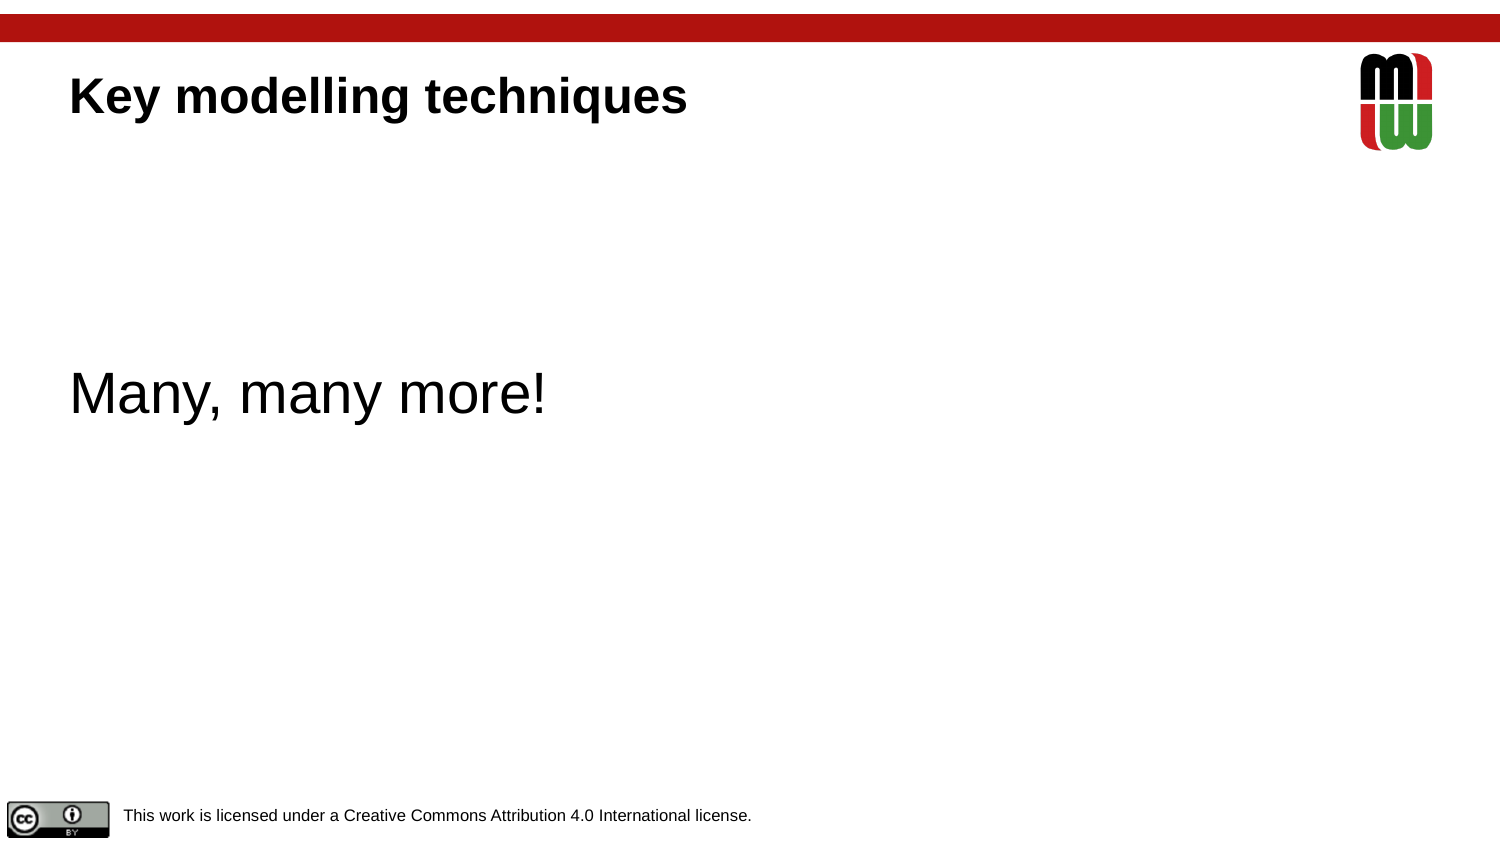

# Key modelling techniques

Many, many more!